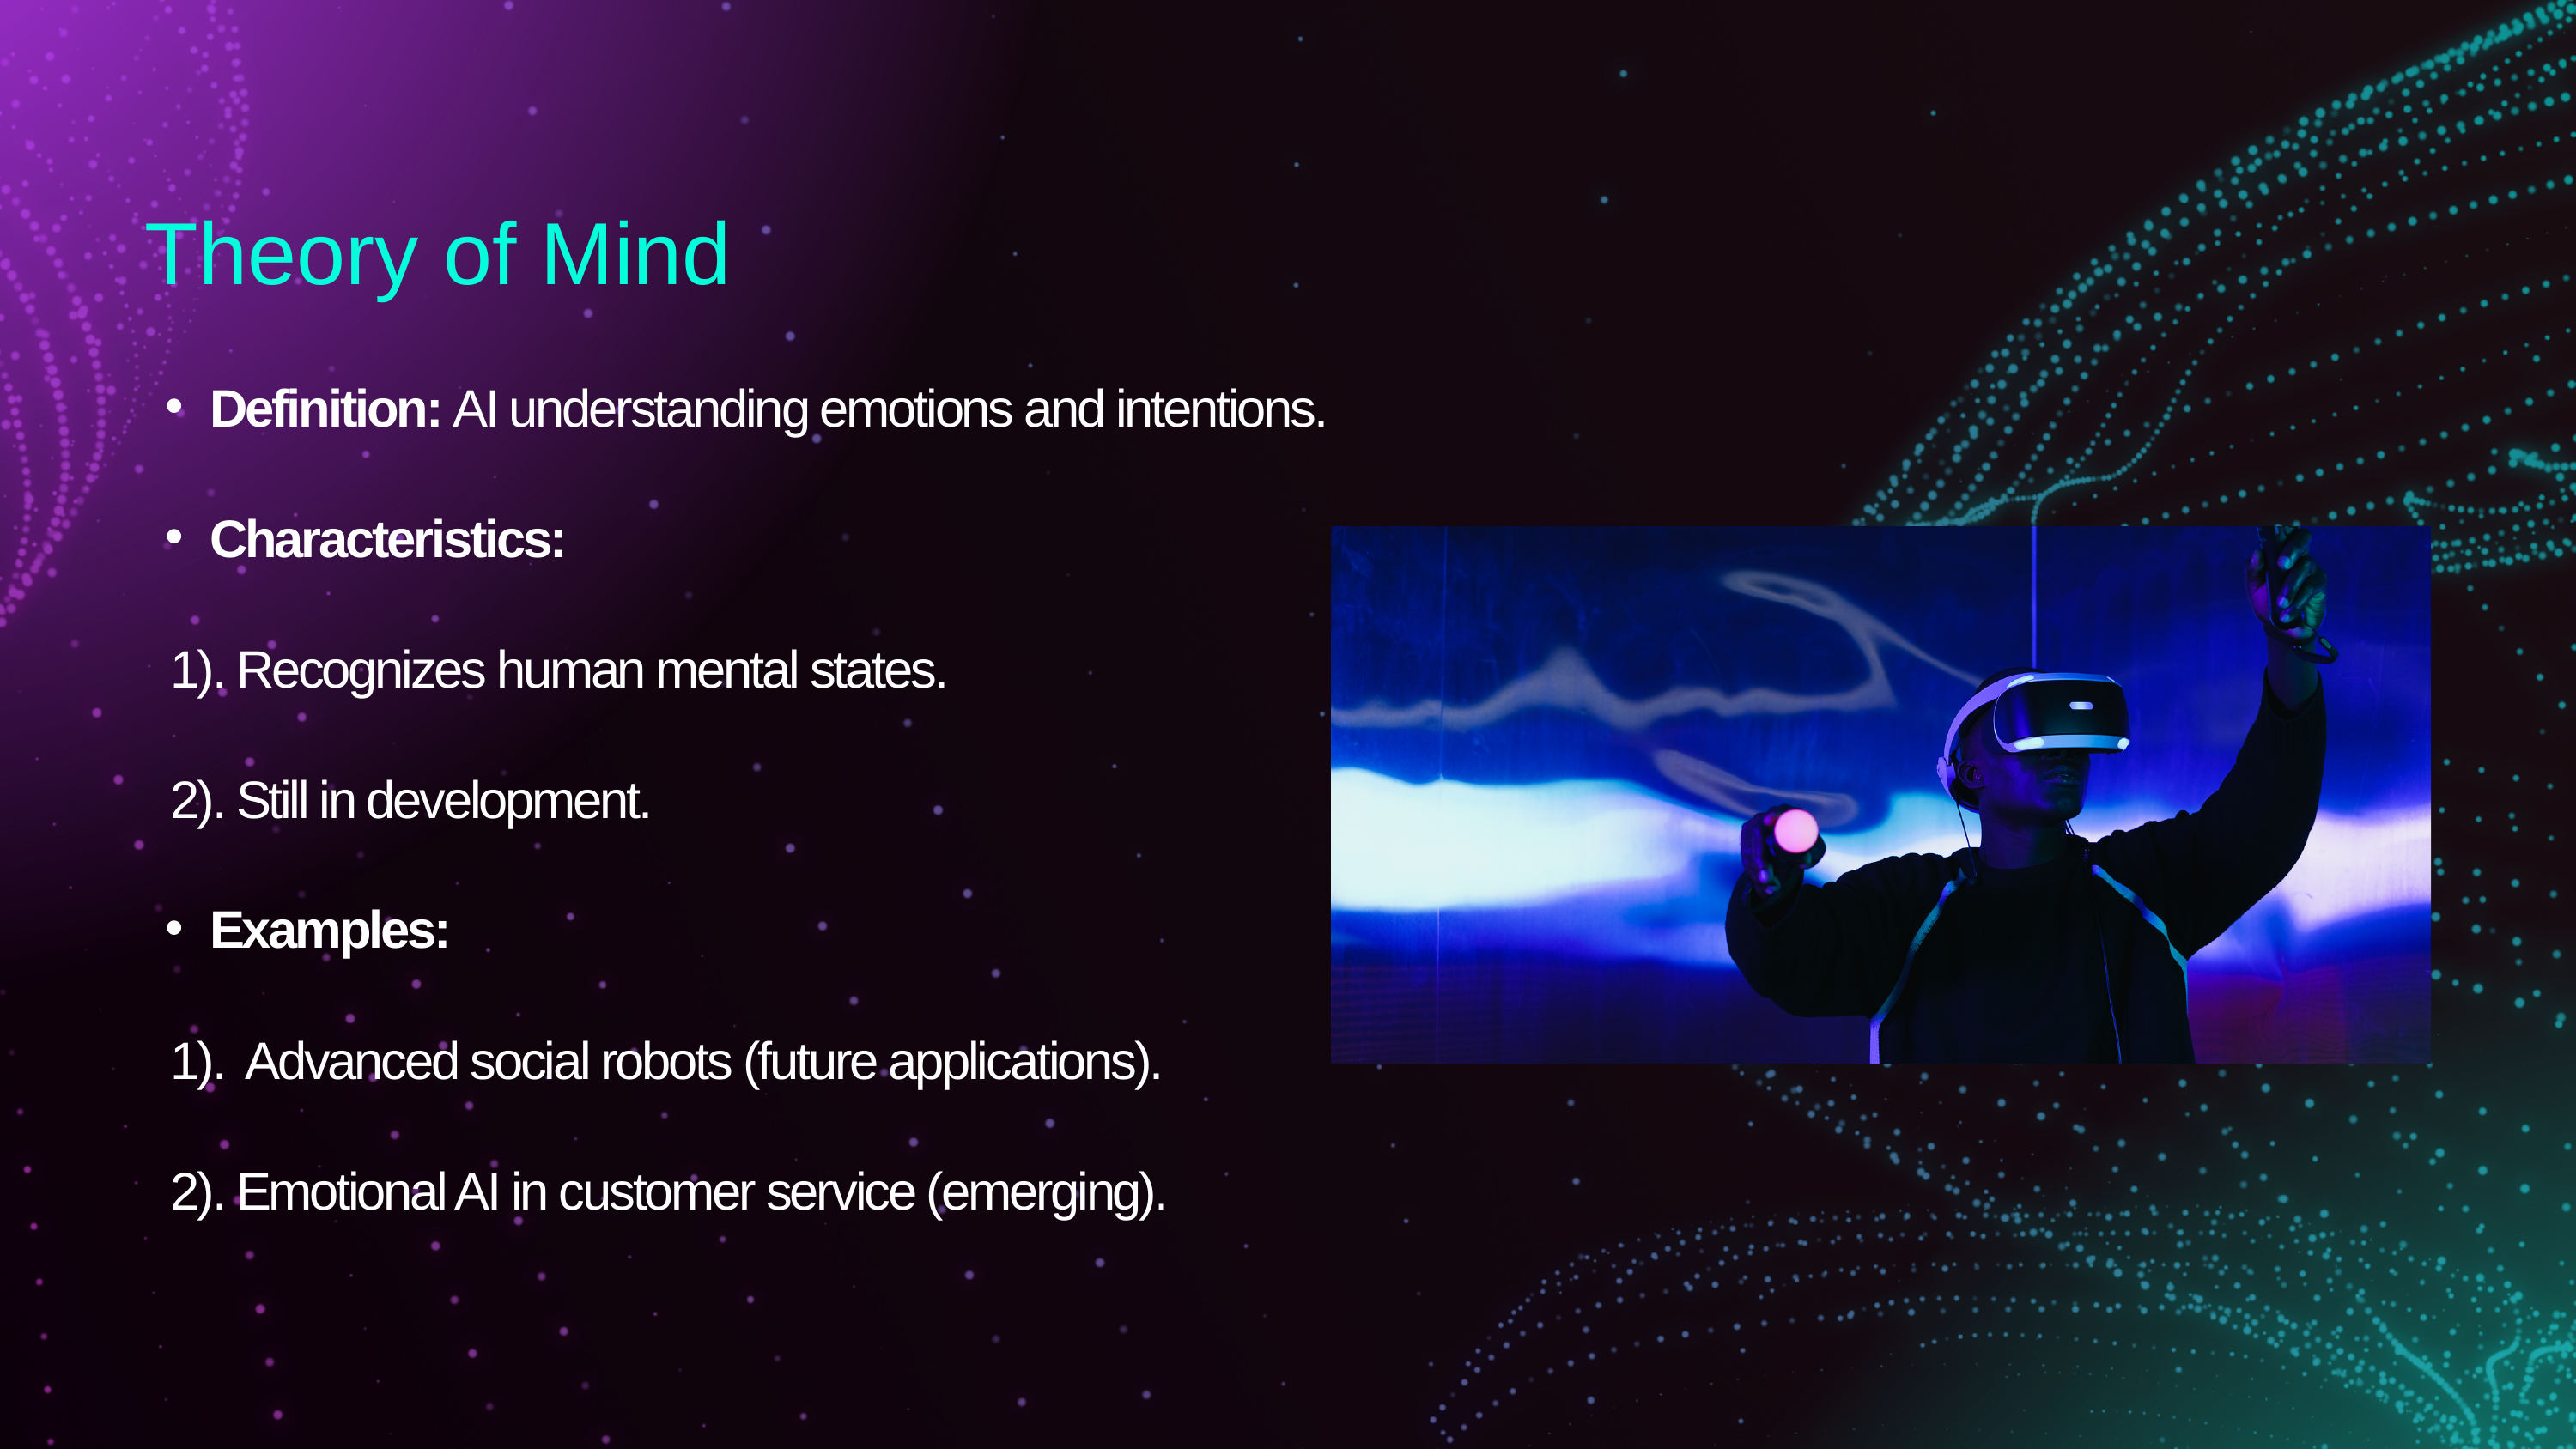

Theory of Mind
Definition: AI understanding emotions and intentions.

Characteristics:

    1). Recognizes human mental states.

    2). Still in development.

Examples:

    1).  Advanced social robots (future applications).

    2). Emotional AI in customer service (emerging).